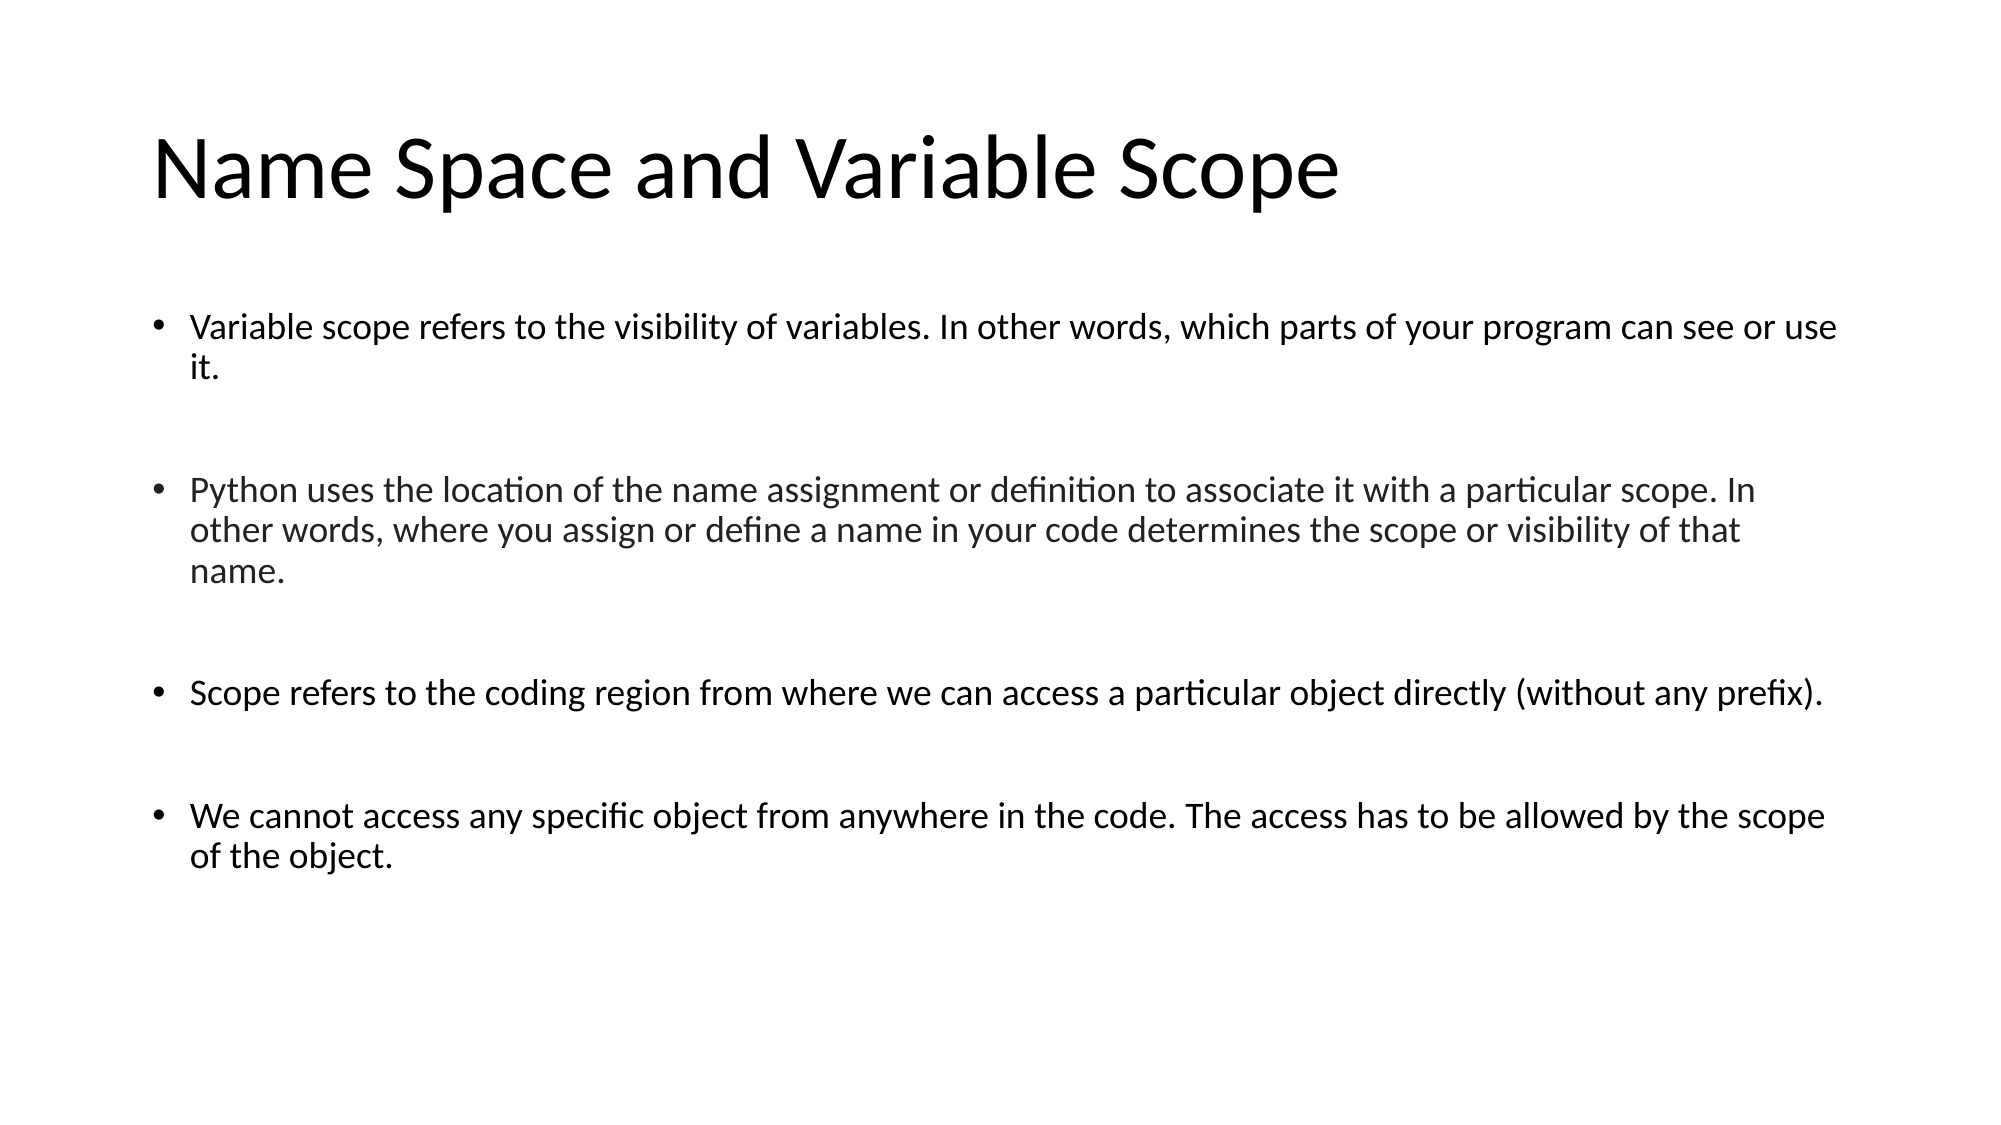

# Name Space and Variable Scope
Variable scope refers to the visibility of variables. In other words, which parts of your program can see or use it.

Python uses the location of the name assignment or definition to associate it with a particular scope. In other words, where you assign or define a name in your code determines the scope or visibility of that name.

Scope refers to the coding region from where we can access a particular object directly (without any prefix).

We cannot access any specific object from anywhere in the code. The access has to be allowed by the scope of the object.